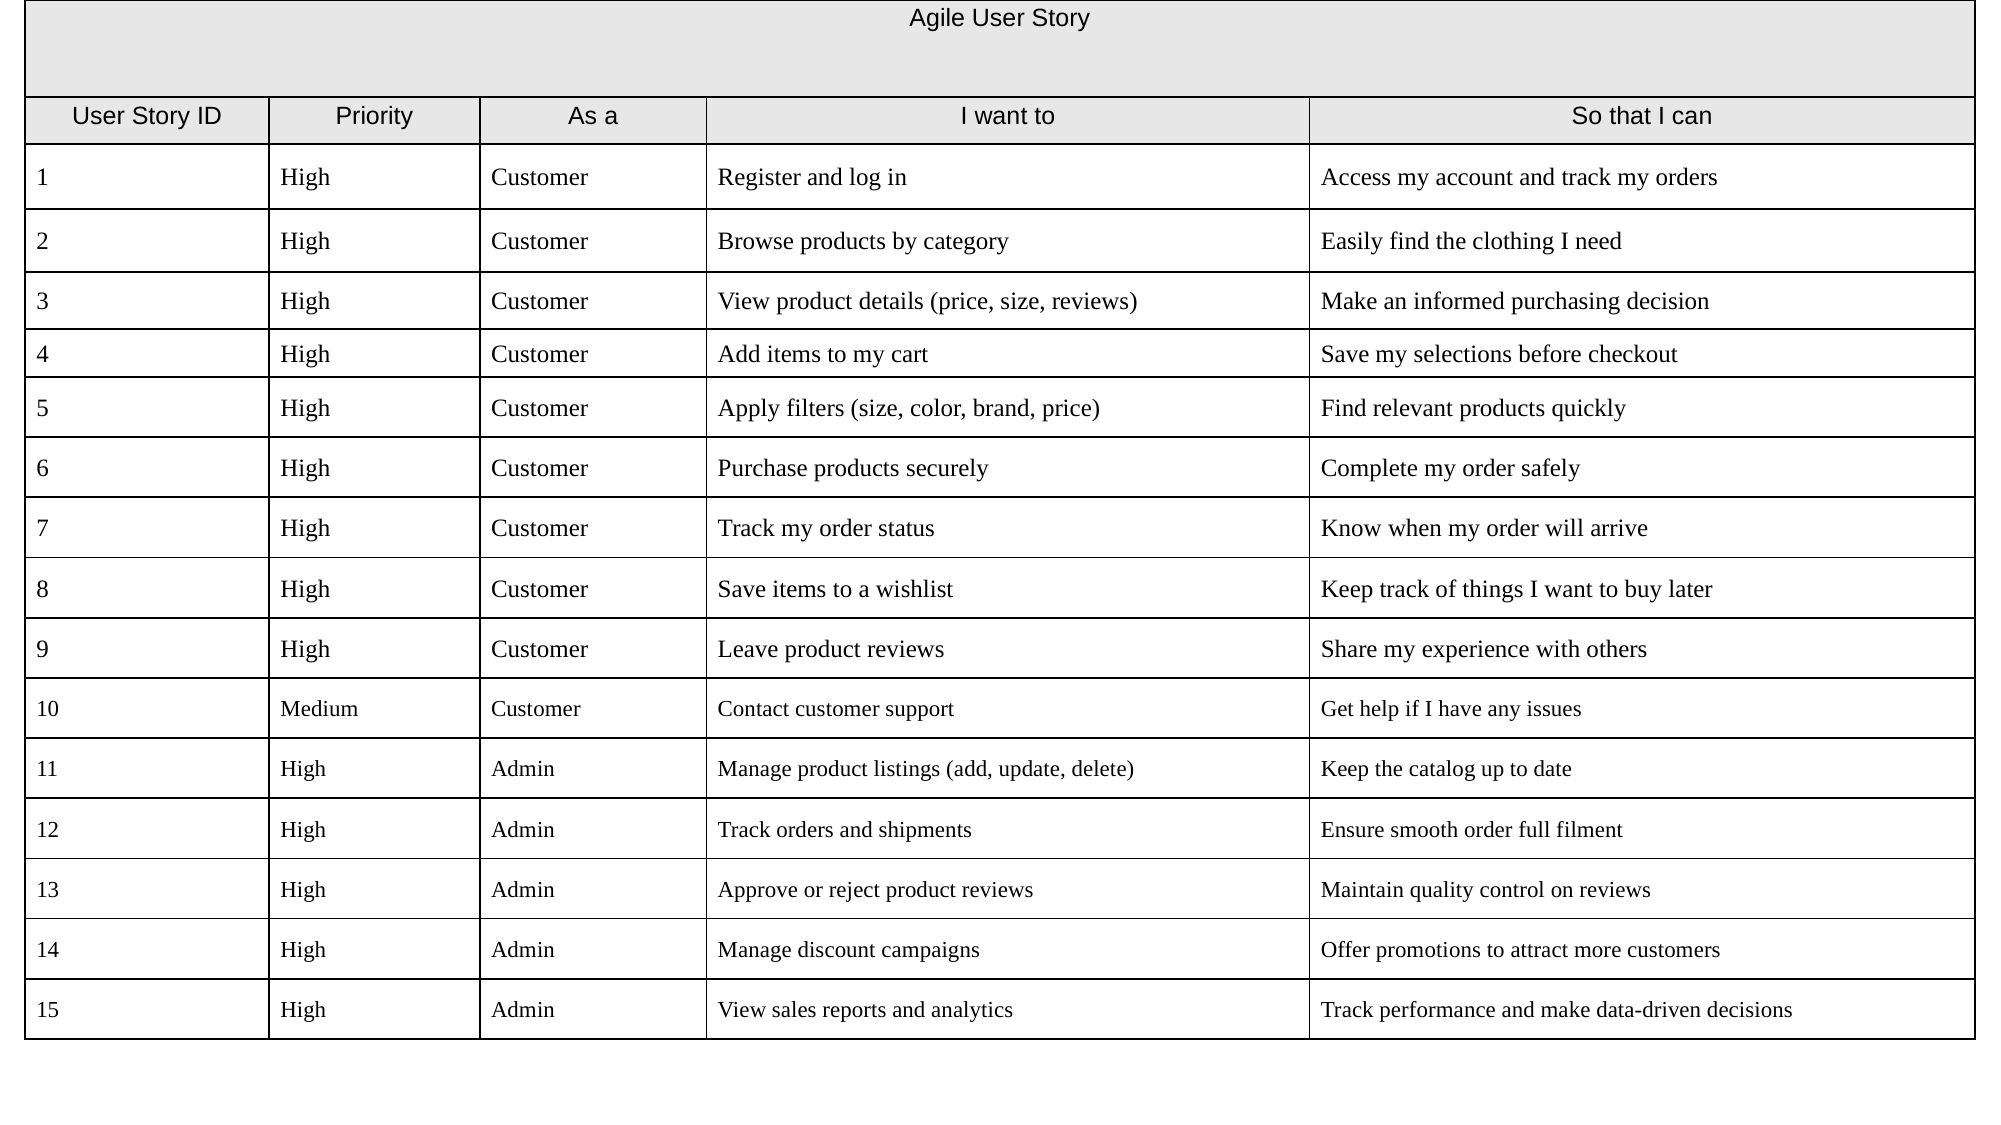

| Agile User Story |  |  |  |  |
| --- | --- | --- | --- | --- |
| User Story ID | Priority | As a | I want to | So that I can |
| 1 | High | Customer | Register and log in | Access my account and track my orders |
| 2 | High | Customer | Browse products by category | Easily find the clothing I need |
| 3 | High | Customer | View product details (price, size, reviews) | Make an informed purchasing decision |
| 4 | High | Customer | Add items to my cart | Save my selections before checkout |
| 5 | High | Customer | Apply filters (size, color, brand, price) | Find relevant products quickly |
| 6 | High | Customer | Purchase products securely | Complete my order safely |
| 7 | High | Customer | Track my order status | Know when my order will arrive |
| 8 | High | Customer | Save items to a wishlist | Keep track of things I want to buy later |
| 9 | High | Customer | Leave product reviews | Share my experience with others |
| 10 | Medium | Customer | Contact customer support | Get help if I have any issues |
| 11 | High | Admin | Manage product listings (add, update, delete) | Keep the catalog up to date |
| 12 | High | Admin | Track orders and shipments | Ensure smooth order full filment |
| 13 | High | Admin | Approve or reject product reviews | Maintain quality control on reviews |
| 14 | High | Admin | Manage discount campaigns | Offer promotions to attract more customers |
| 15 | High | Admin | View sales reports and analytics | Track performance and make data-driven decisions |